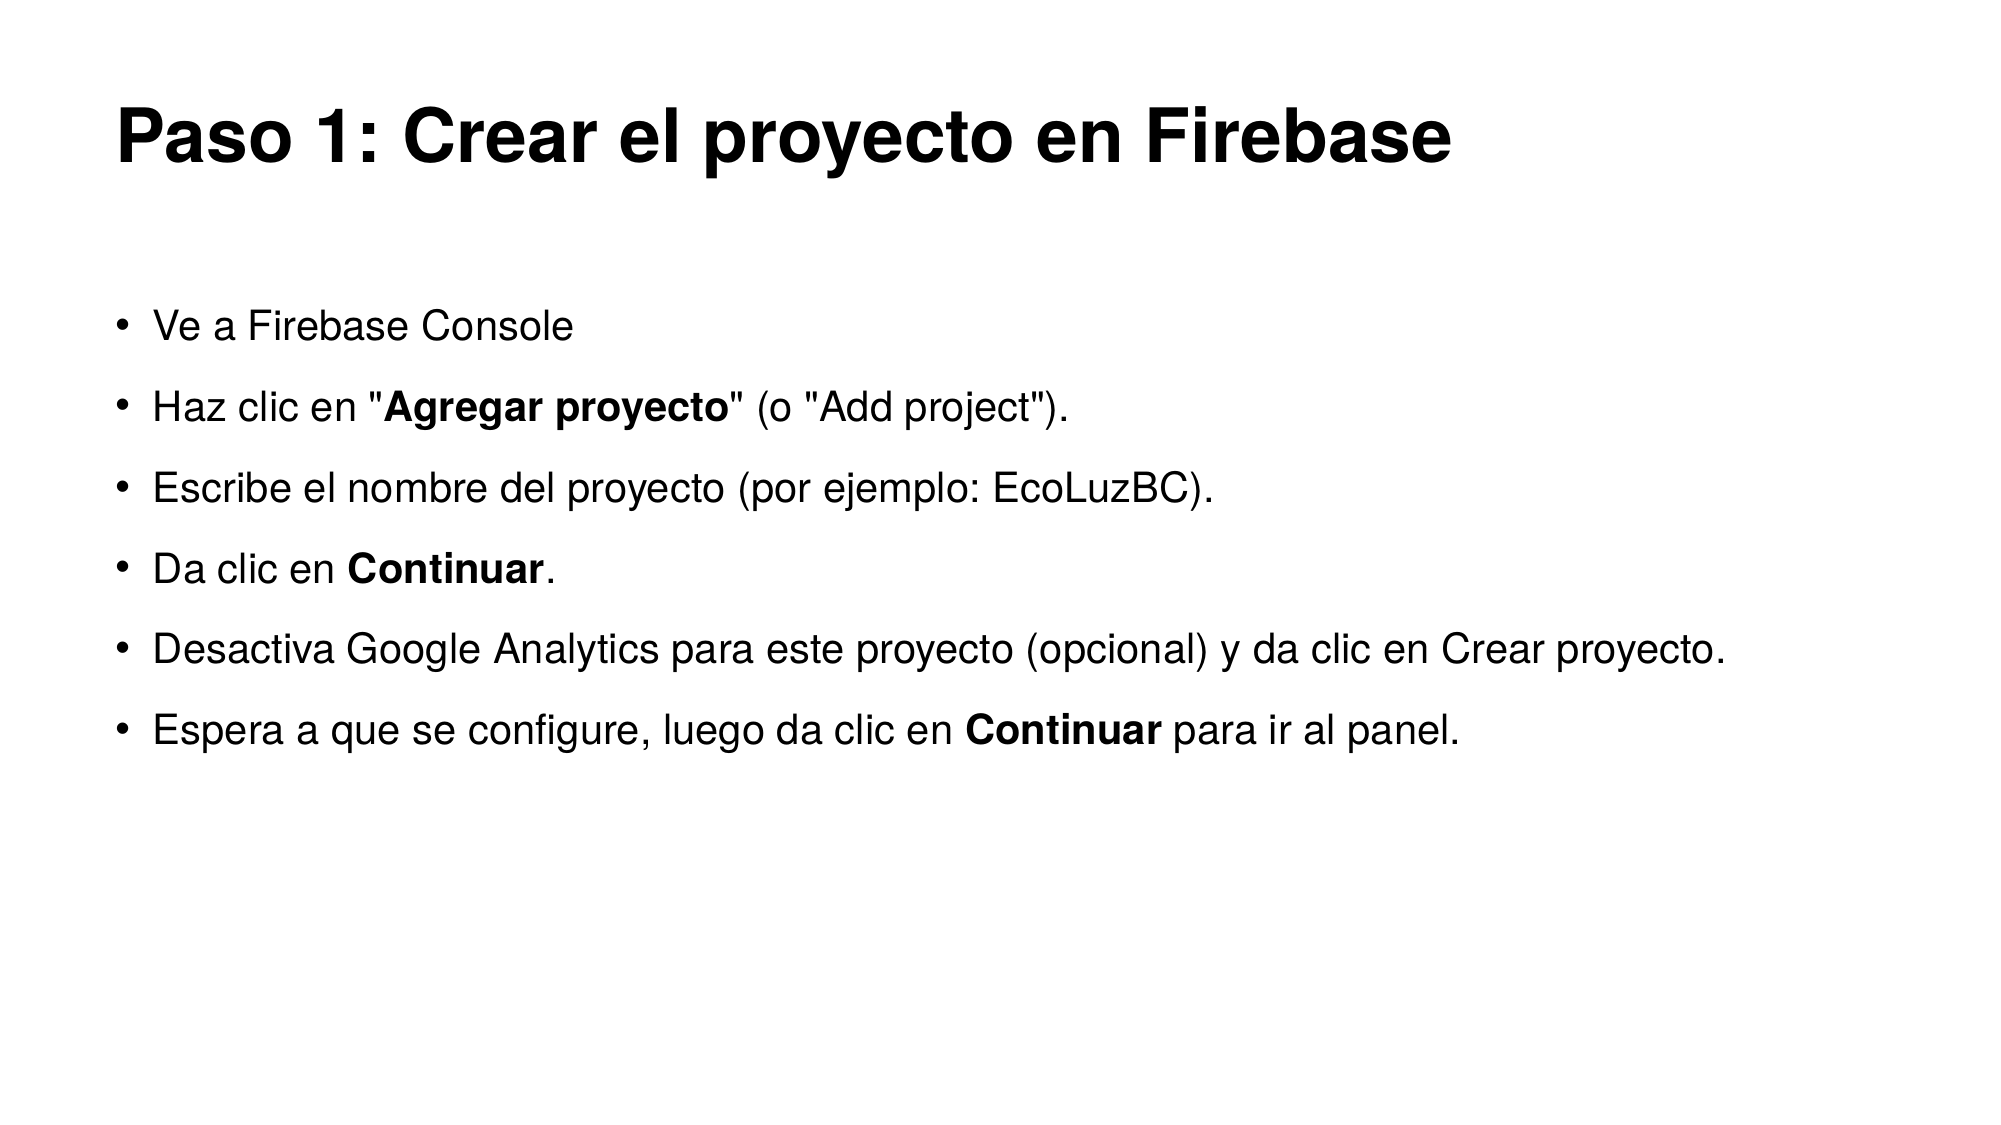

# Paso 1: Crear el proyecto en Firebase
Ve a Firebase Console
Haz clic en "Agregar proyecto" (o "Add project").
Escribe el nombre del proyecto (por ejemplo: EcoLuzBC).
Da clic en Continuar.
Desactiva Google Analytics para este proyecto (opcional) y da clic en Crear proyecto.
Espera a que se configure, luego da clic en Continuar para ir al panel.